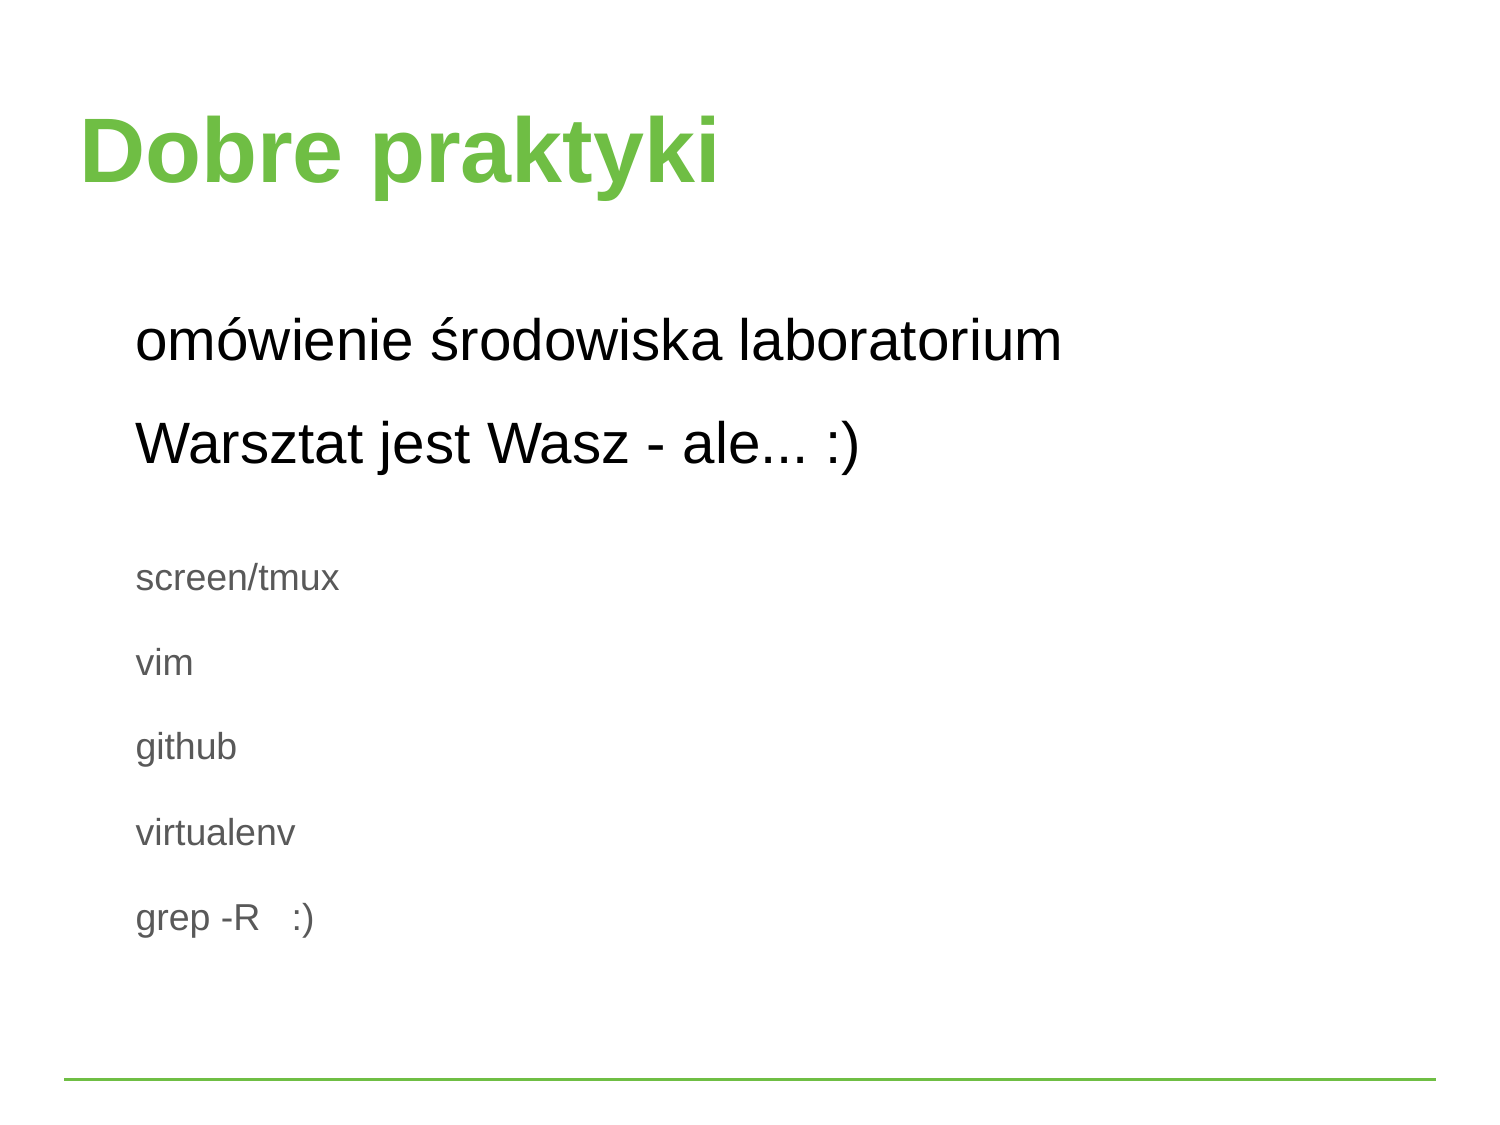

Dobre praktyki
omówienie środowiska laboratorium
Warsztat jest Wasz - ale... :)

screen/tmux
vim
github
virtualenv
grep -R   :)